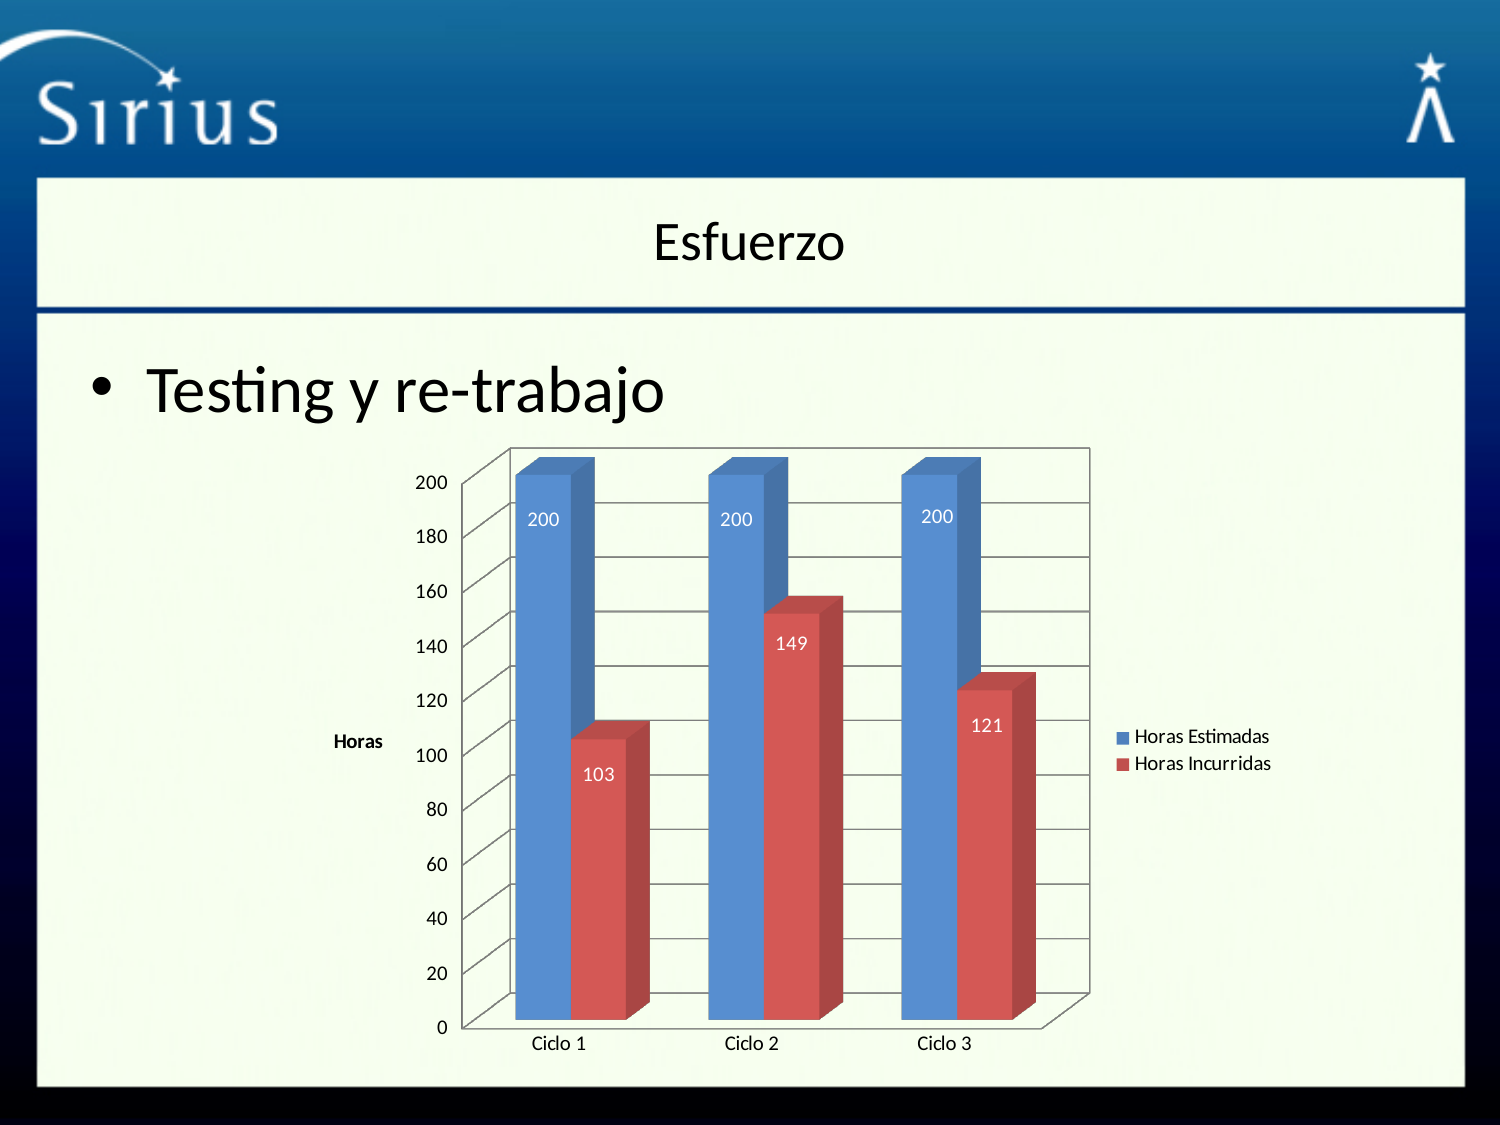

# Esfuerzo
Testing y re-trabajo

[unsupported chart]